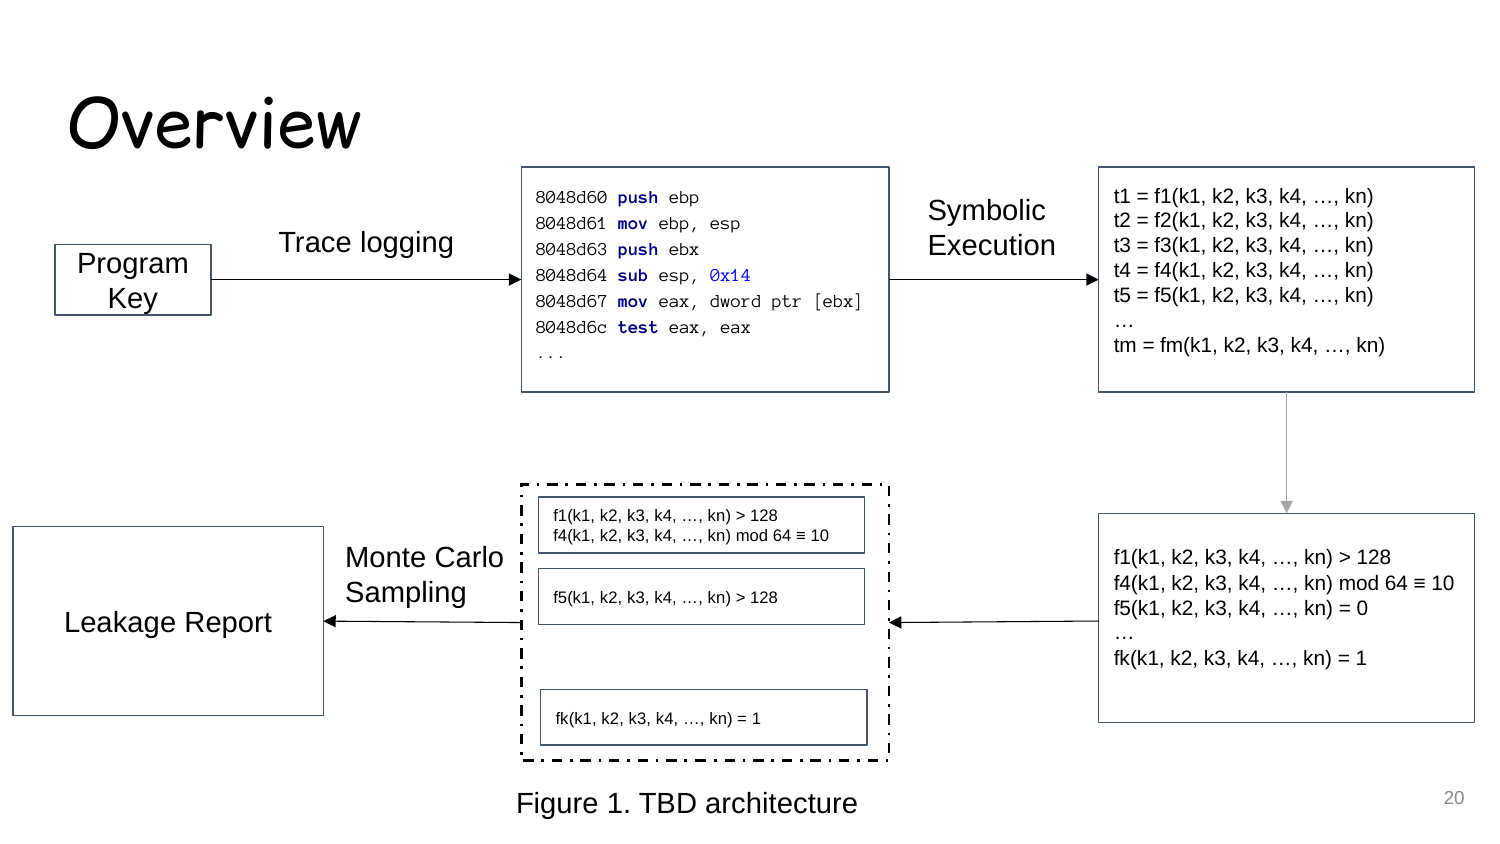

# Overview

8048d60 push ebp
8048d61 mov ebp, esp
8048d63 push ebx
8048d64 sub esp, 0x14
8048d67 mov eax, dword ptr [ebx]
8048d6c test eax, eax
...

t1 = f1(k1, k2, k3, k4, …, kn)
t2 = f2(k1, k2, k3, k4, …, kn)
t3 = f3(k1, k2, k3, k4, …, kn)
t4 = f4(k1, k2, k3, k4, …, kn)
t5 = f5(k1, k2, k3, k4, …, kn)
…
tm = fm(k1, k2, k3, k4, …, kn)

Symbolic Execution
Trace logging
Program
Key

f1(k1, k2, k3, k4, …, kn) > 128
f4(k1, k2, k3, k4, …, kn) mod 64 ≡ 10
f1(k1, k2, k3, k4, …, kn) > 128
f4(k1, k2, k3, k4, …, kn) mod 64 ≡ 10
f5(k1, k2, k3, k4, …, kn) = 0
…
fk(k1, k2, k3, k4, …, kn) = 1

Leakage Report
Monte Carlo
Sampling
f5(k1, k2, k3, k4, …, kn) > 128
fk(k1, k2, k3, k4, …, kn) = 1
20
Figure 1. TBD architecture